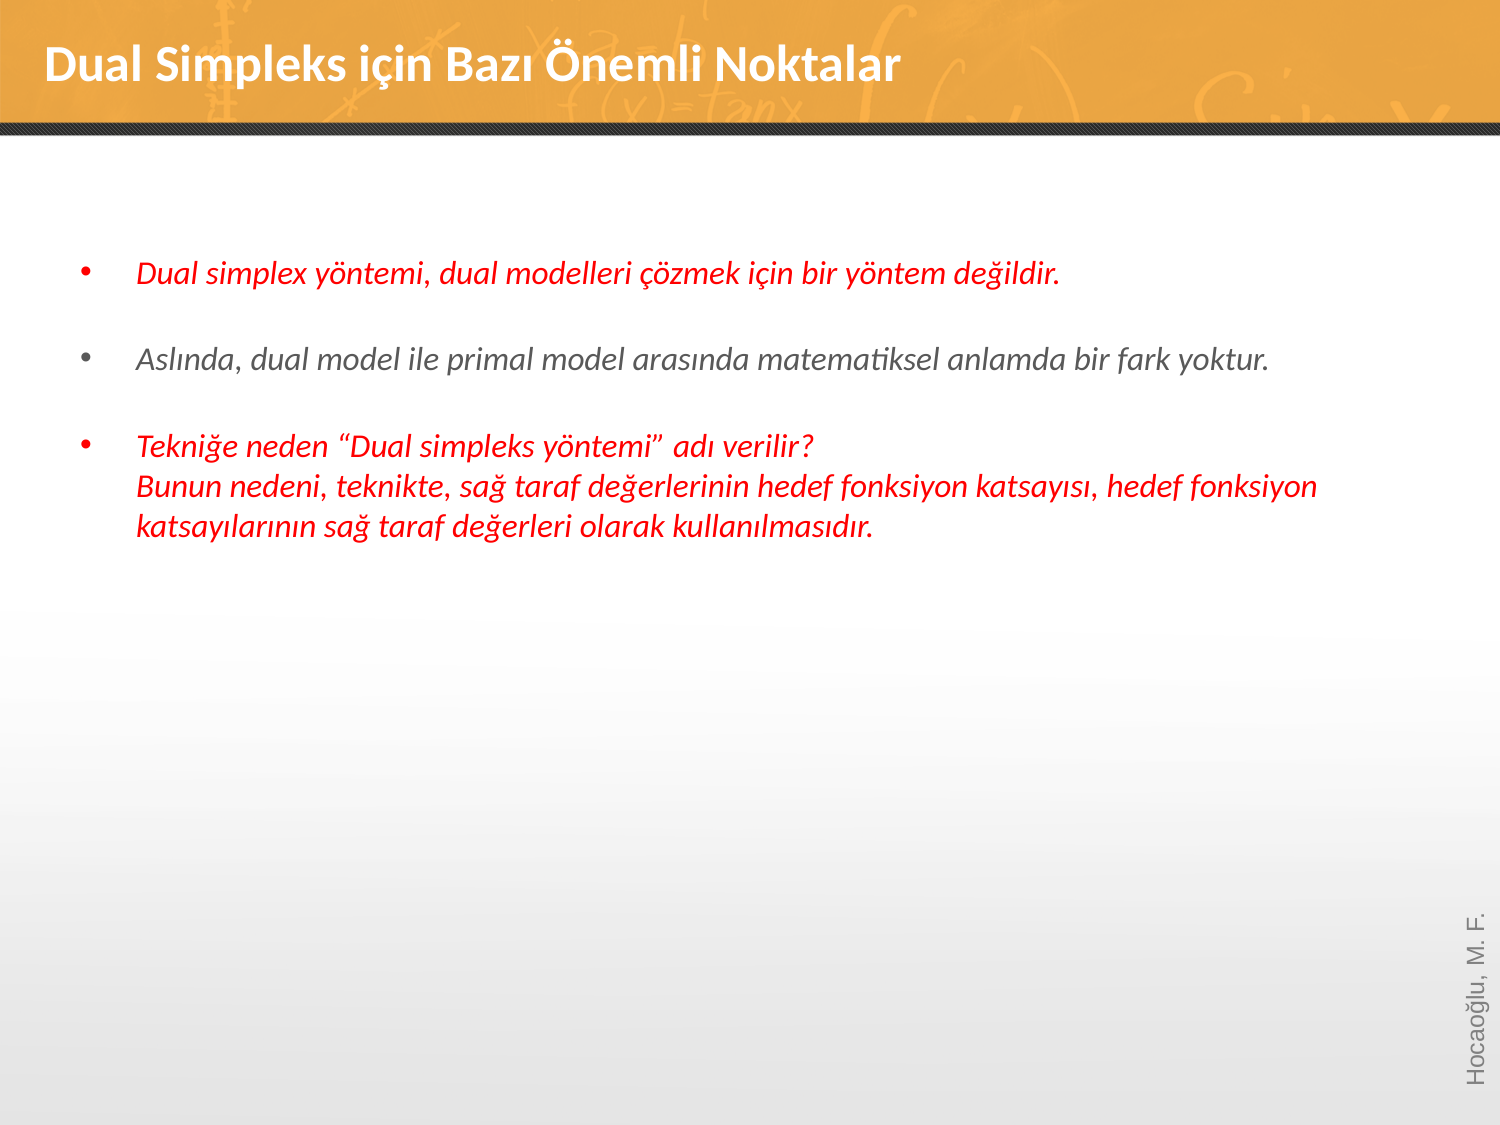

# Dual Simpleks için Bazı Önemli Noktalar
Dual simplex yöntemi, dual modelleri çözmek için bir yöntem değildir.
Aslında, dual model ile primal model arasında matematiksel anlamda bir fark yoktur.
Tekniğe neden “Dual simpleks yöntemi” adı verilir?
Bunun nedeni, teknikte, sağ taraf değerlerinin hedef fonksiyon katsayısı, hedef fonksiyon katsayılarının sağ taraf değerleri olarak kullanılmasıdır.